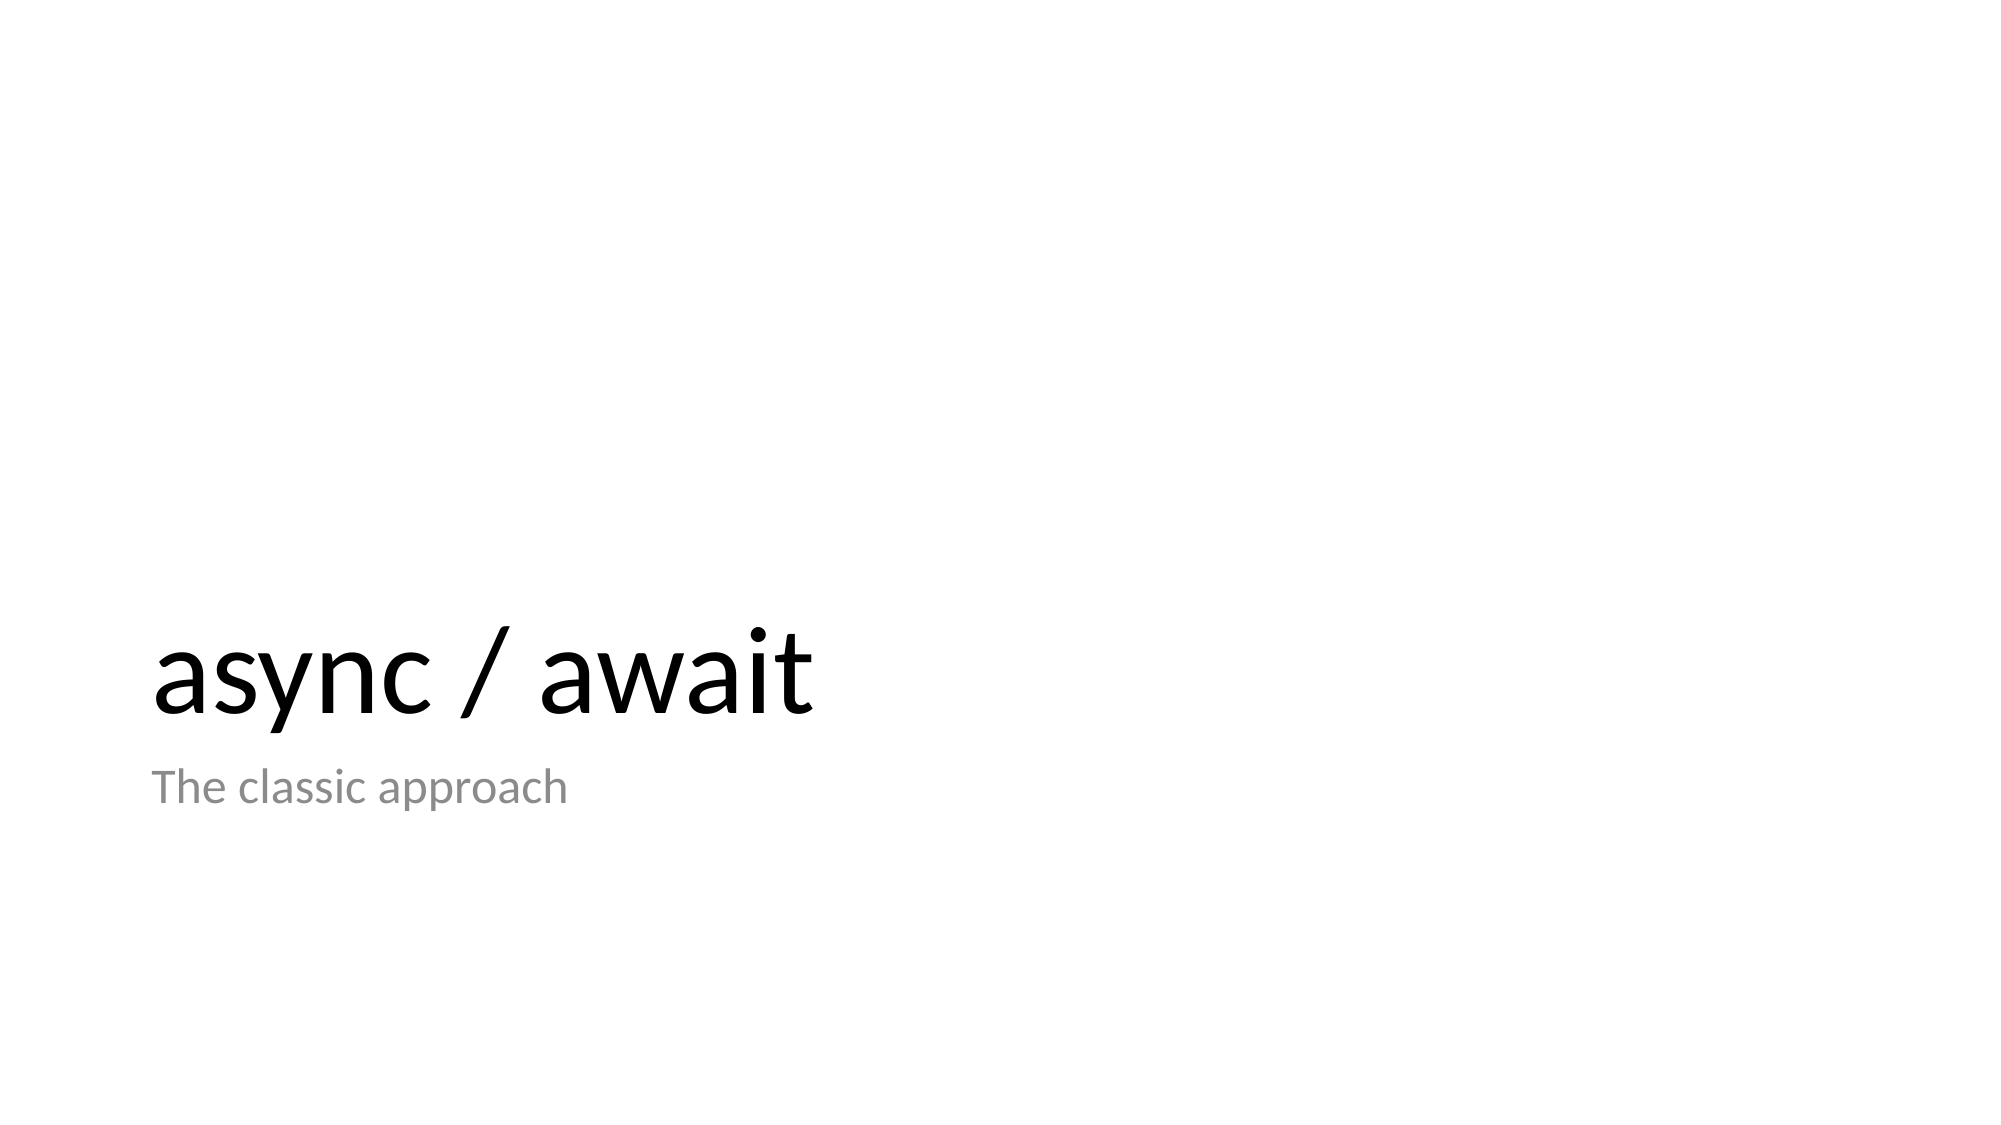

# async / await
The classic approach